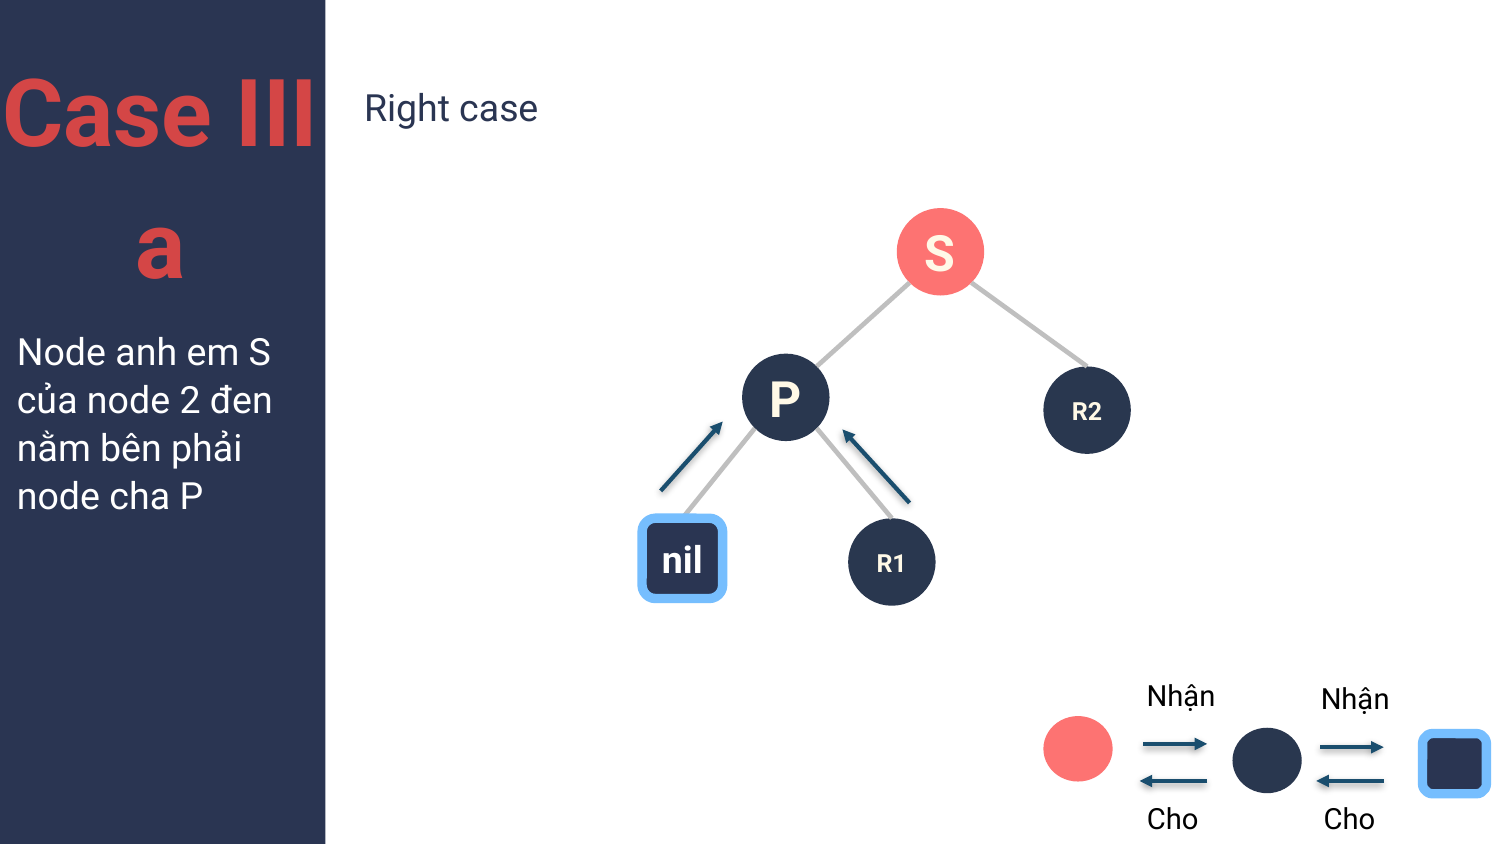

Case III
a
Right case
S
Node anh em S của node 2 đen nằm bên phải node cha P
P
R2
nil
R1
Nhận
Nhận

Cho
Cho